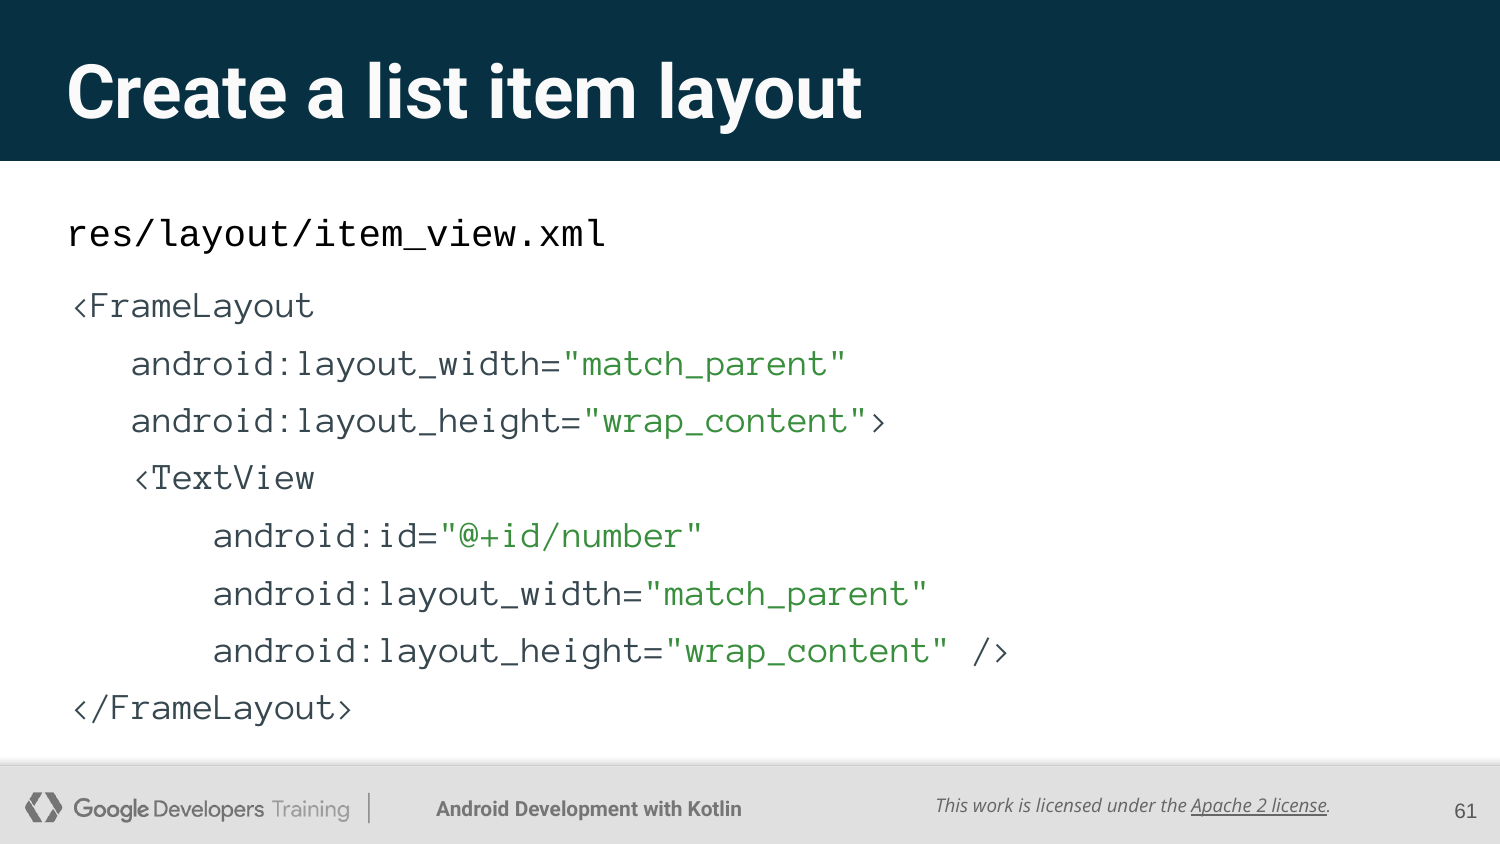

# Create a list item layout
res/layout/item_view.xml
<FrameLayout
   android:layout_width="match_parent"
   android:layout_height="wrap_content">
   <TextView
       android:id="@+id/number"
       android:layout_width="match_parent"
       android:layout_height="wrap_content" />
</FrameLayout>
61